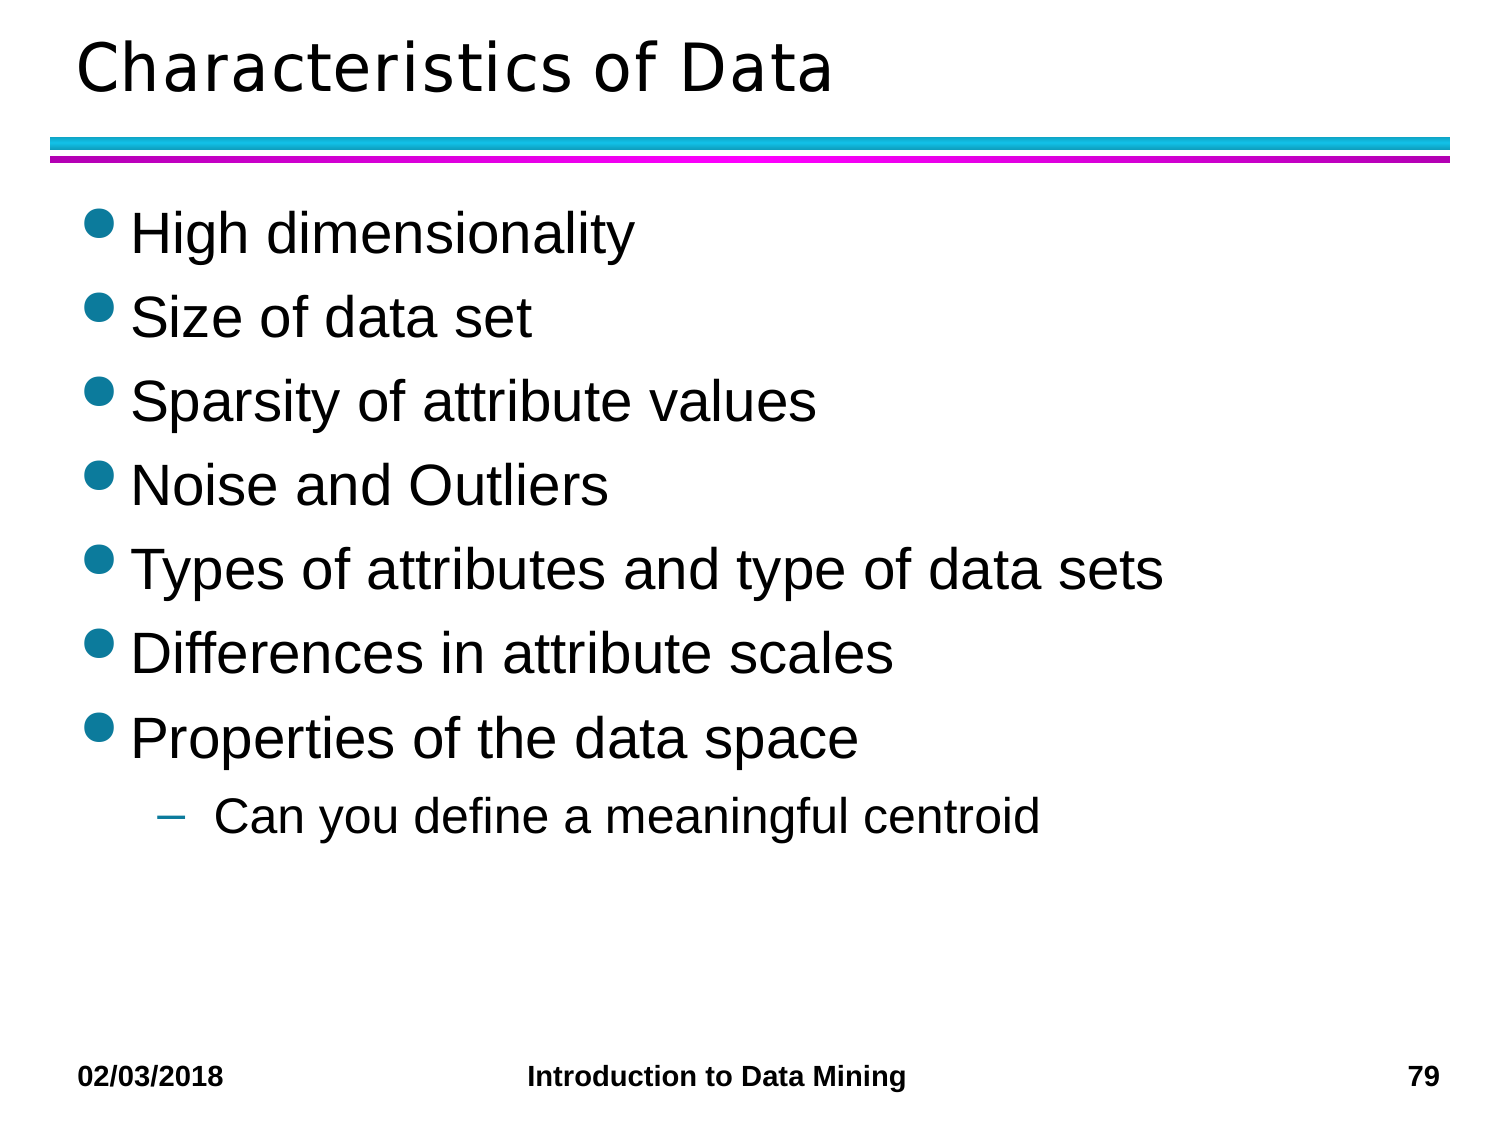

# Characteristics of Data
High dimensionality
Size of data set
Sparsity of attribute values
Noise and Outliers
Types of attributes and type of data sets
Differences in attribute scales
Properties of the data space
Can you define a meaningful centroid